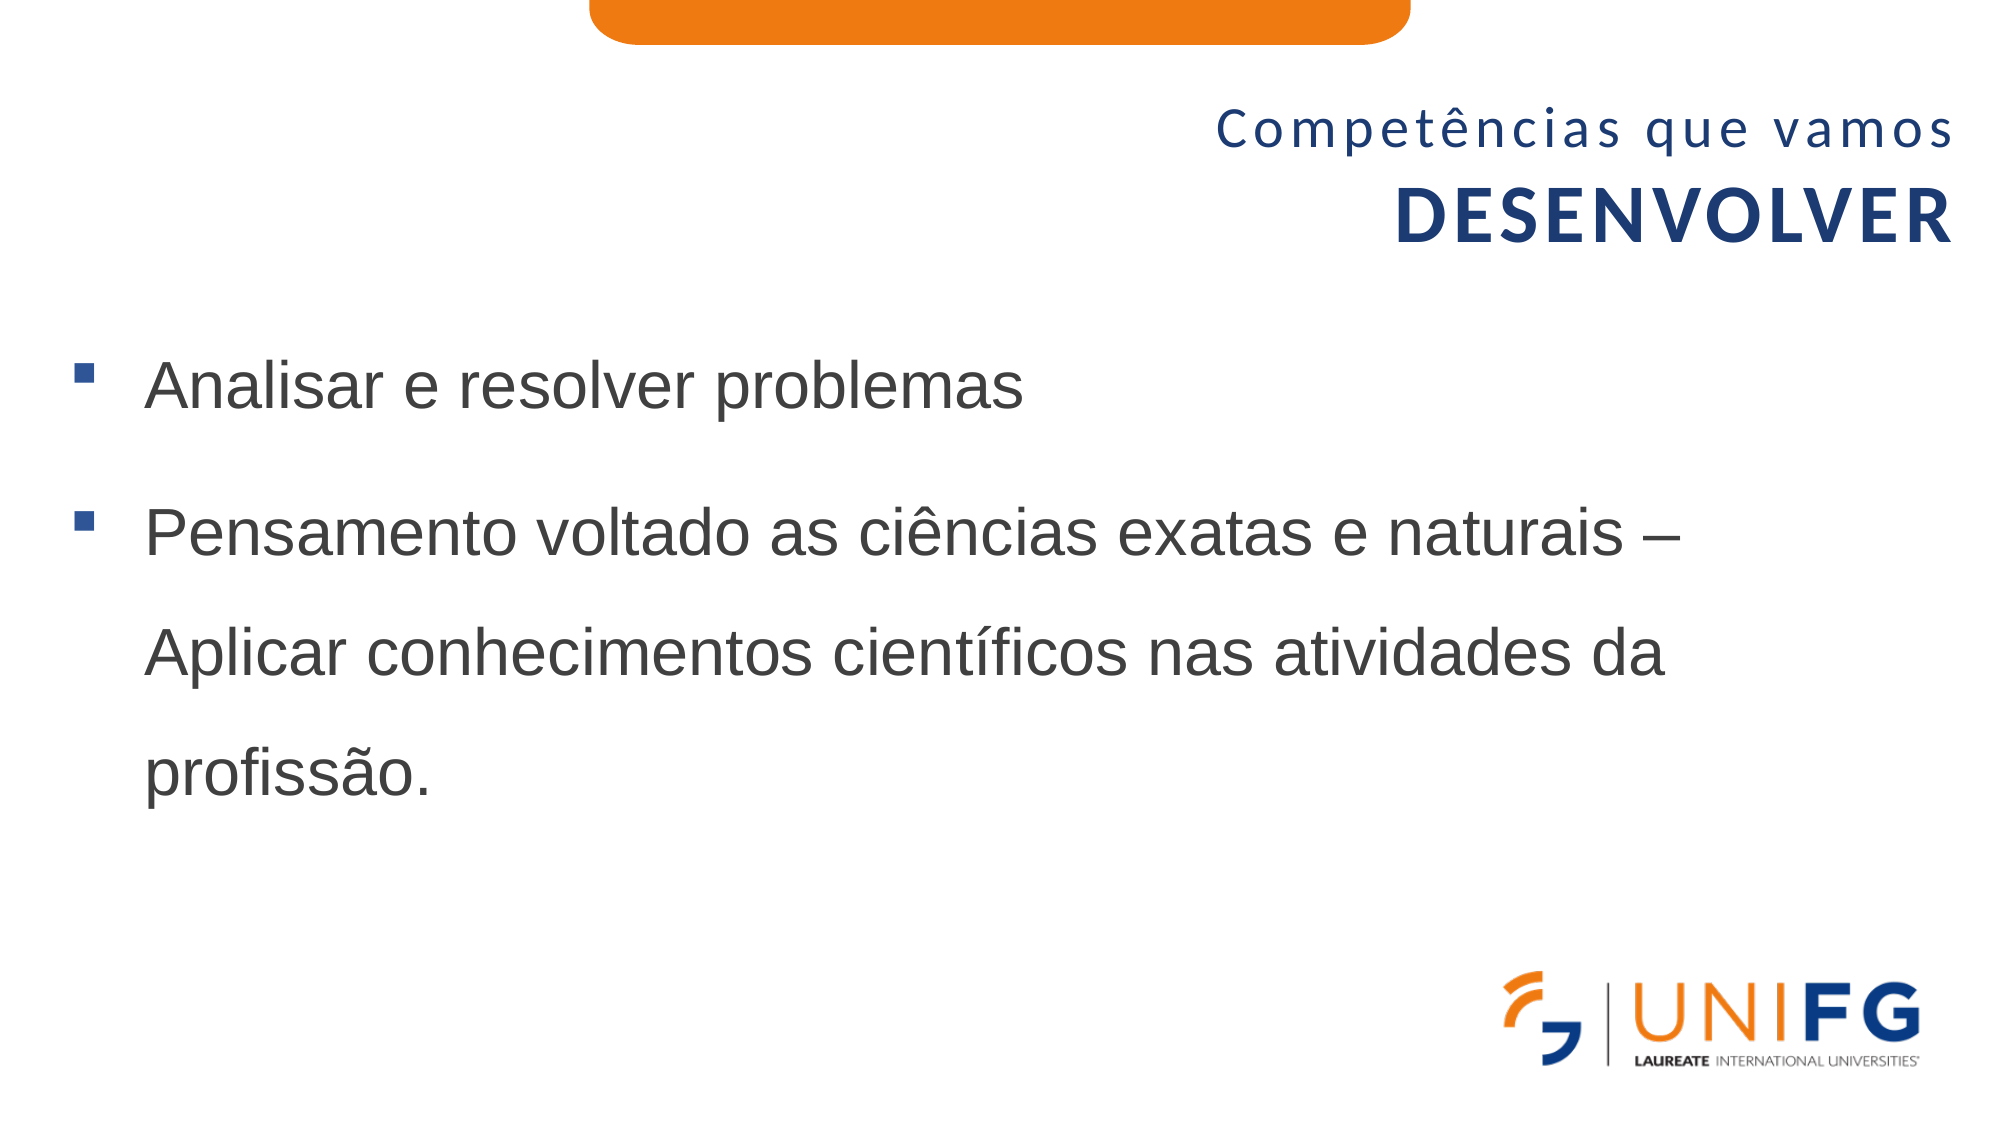

Competências que vamos
DESENVOLVER
Analisar e resolver problemas
Pensamento voltado as ciências exatas e naturais – Aplicar conhecimentos científicos nas atividades da profissão.